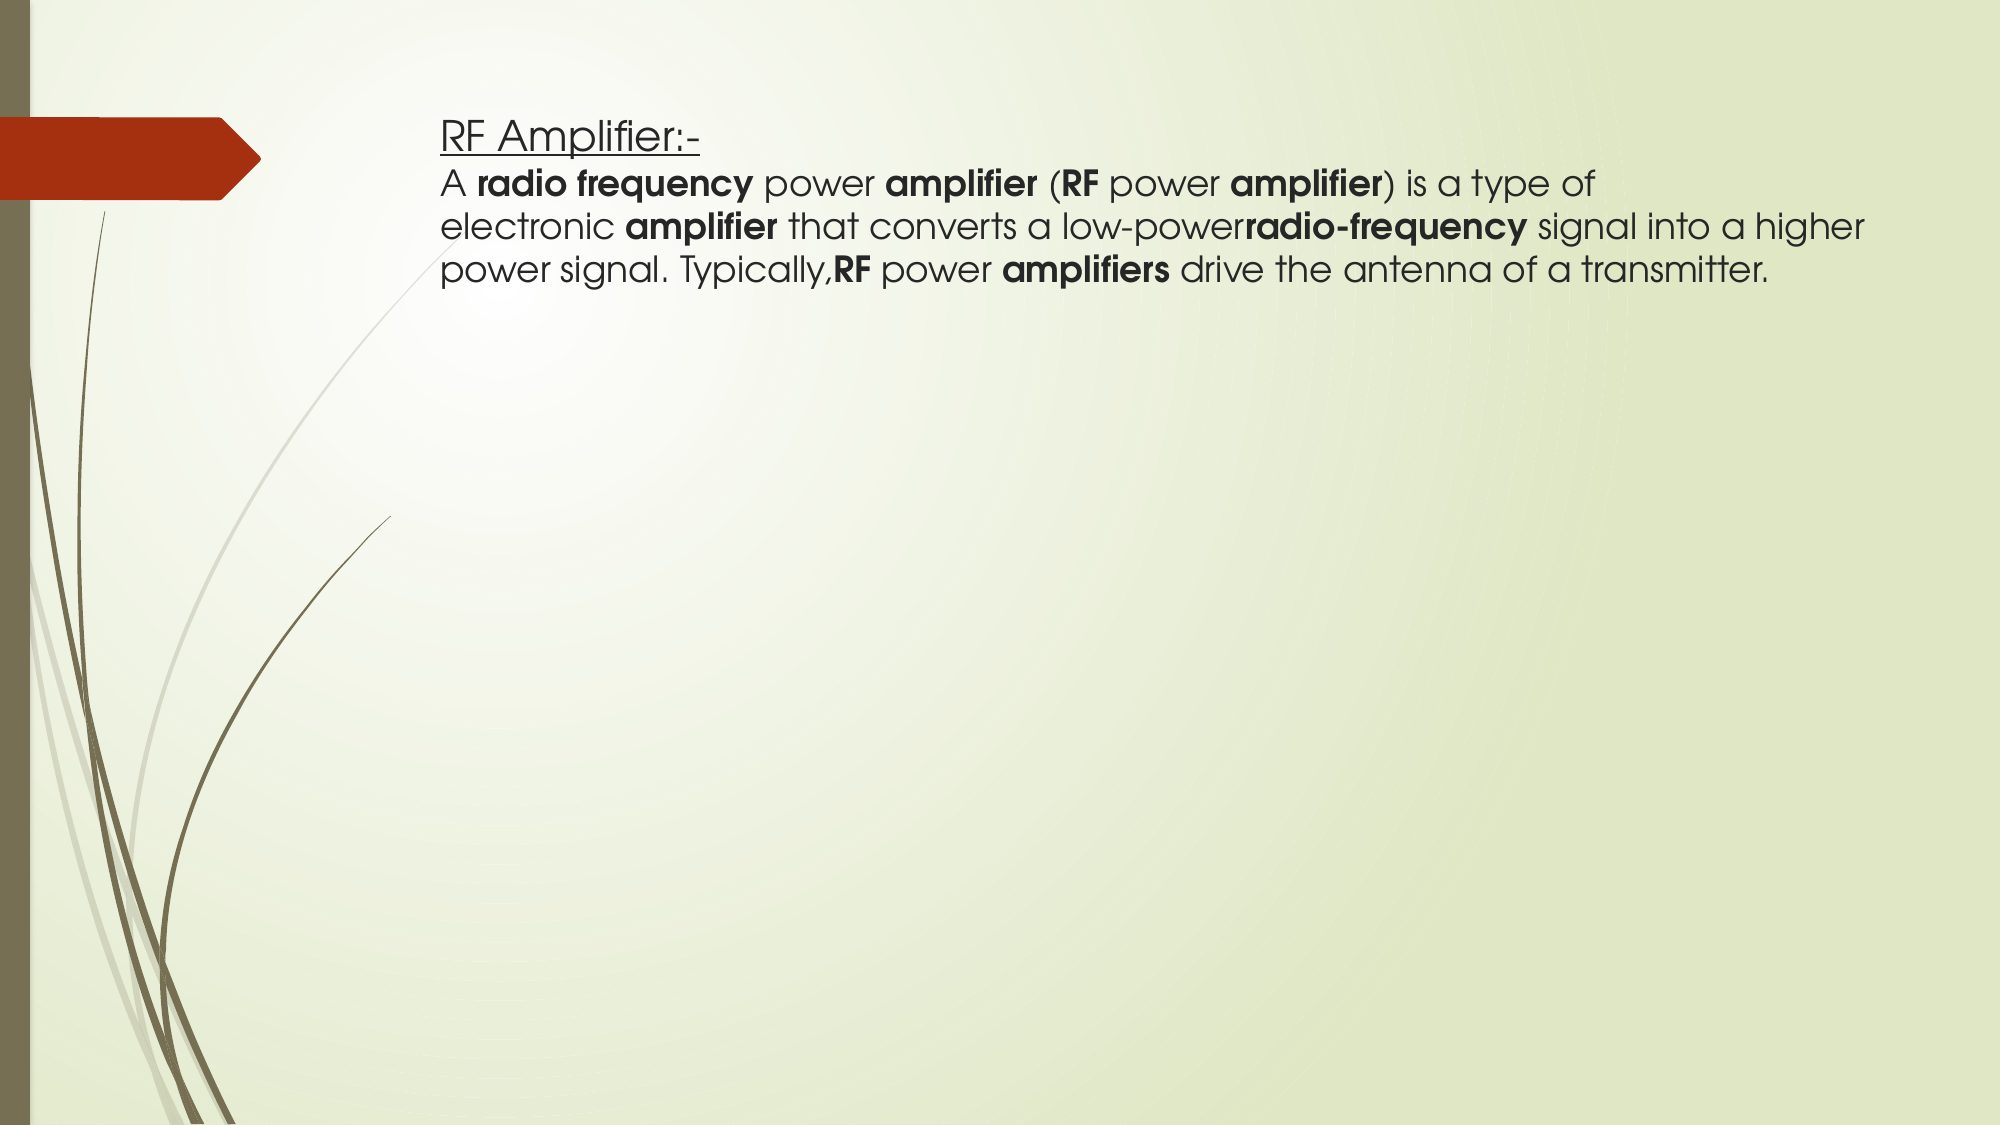

# RF Amplifier:- A radio frequency power amplifier (RF power amplifier) is a type of electronic amplifier that converts a low-powerradio-frequency signal into a higher power signal. Typically,RF power amplifiers drive the antenna of a transmitter.